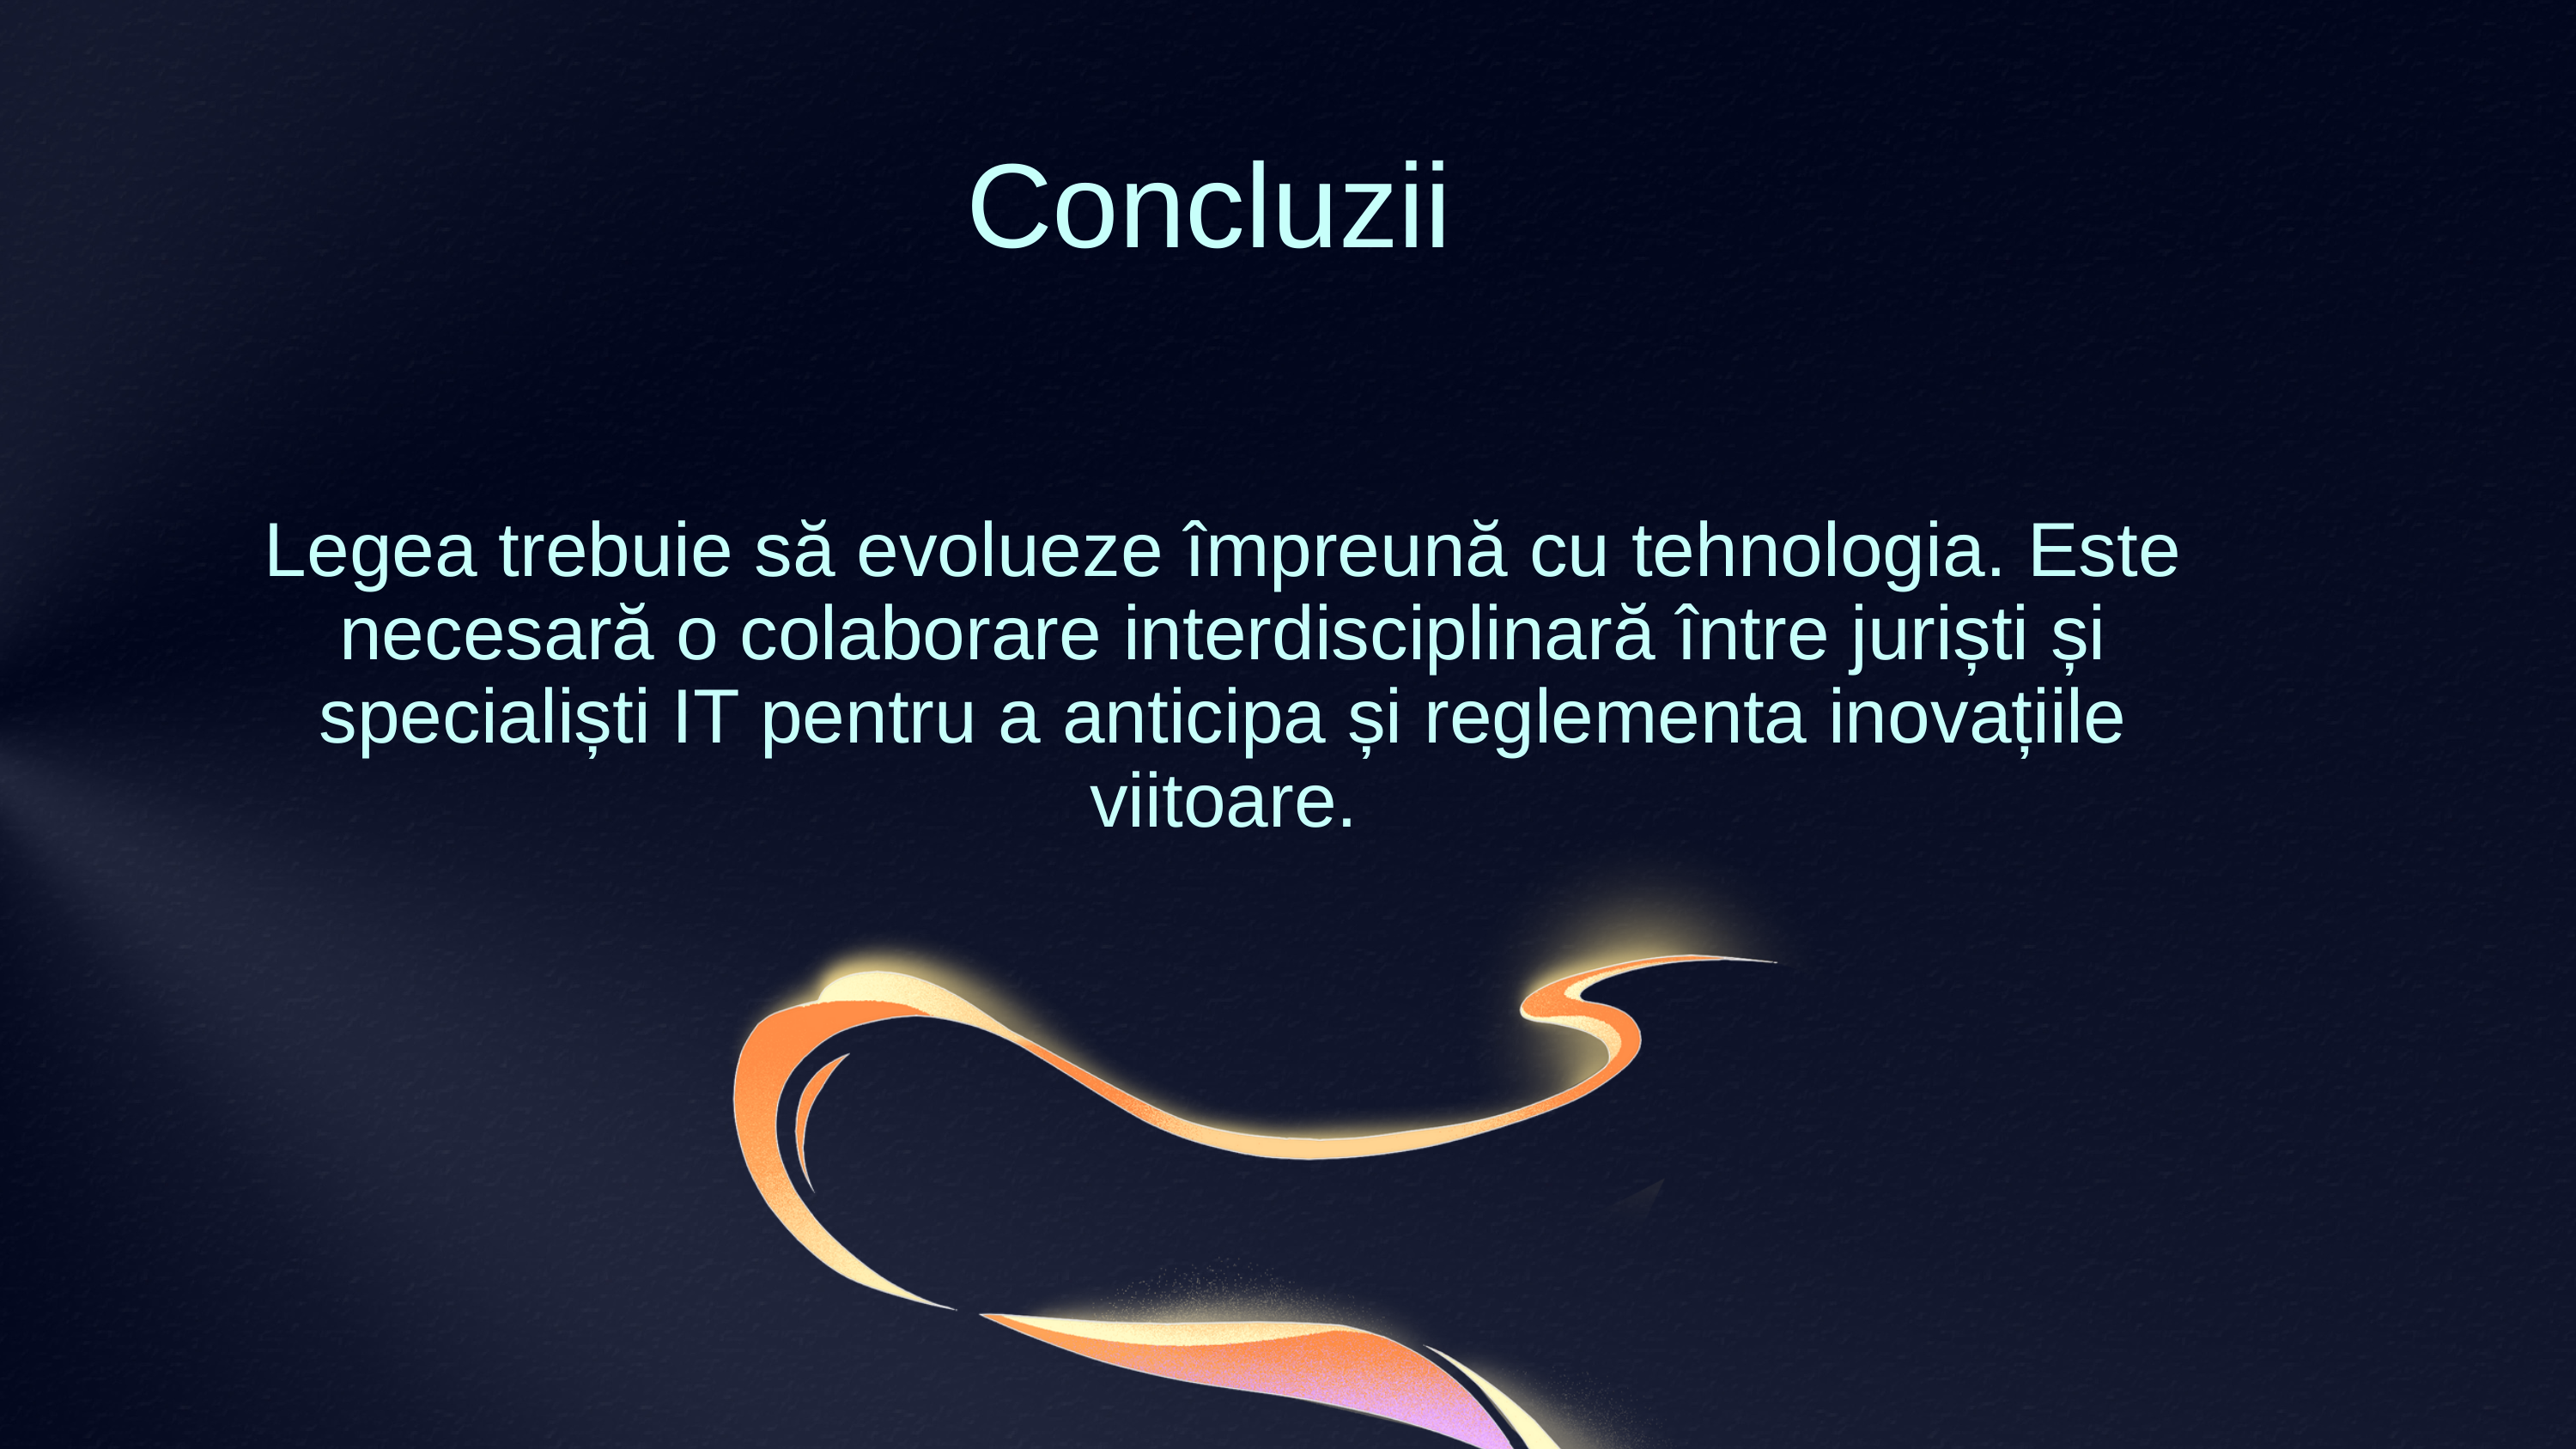

Concluzii
Legea trebuie să evolueze împreună cu tehnologia. Este necesară o colaborare interdisciplinară între juriști și specialiști IT pentru a anticipa și reglementa inovațiile viitoare.